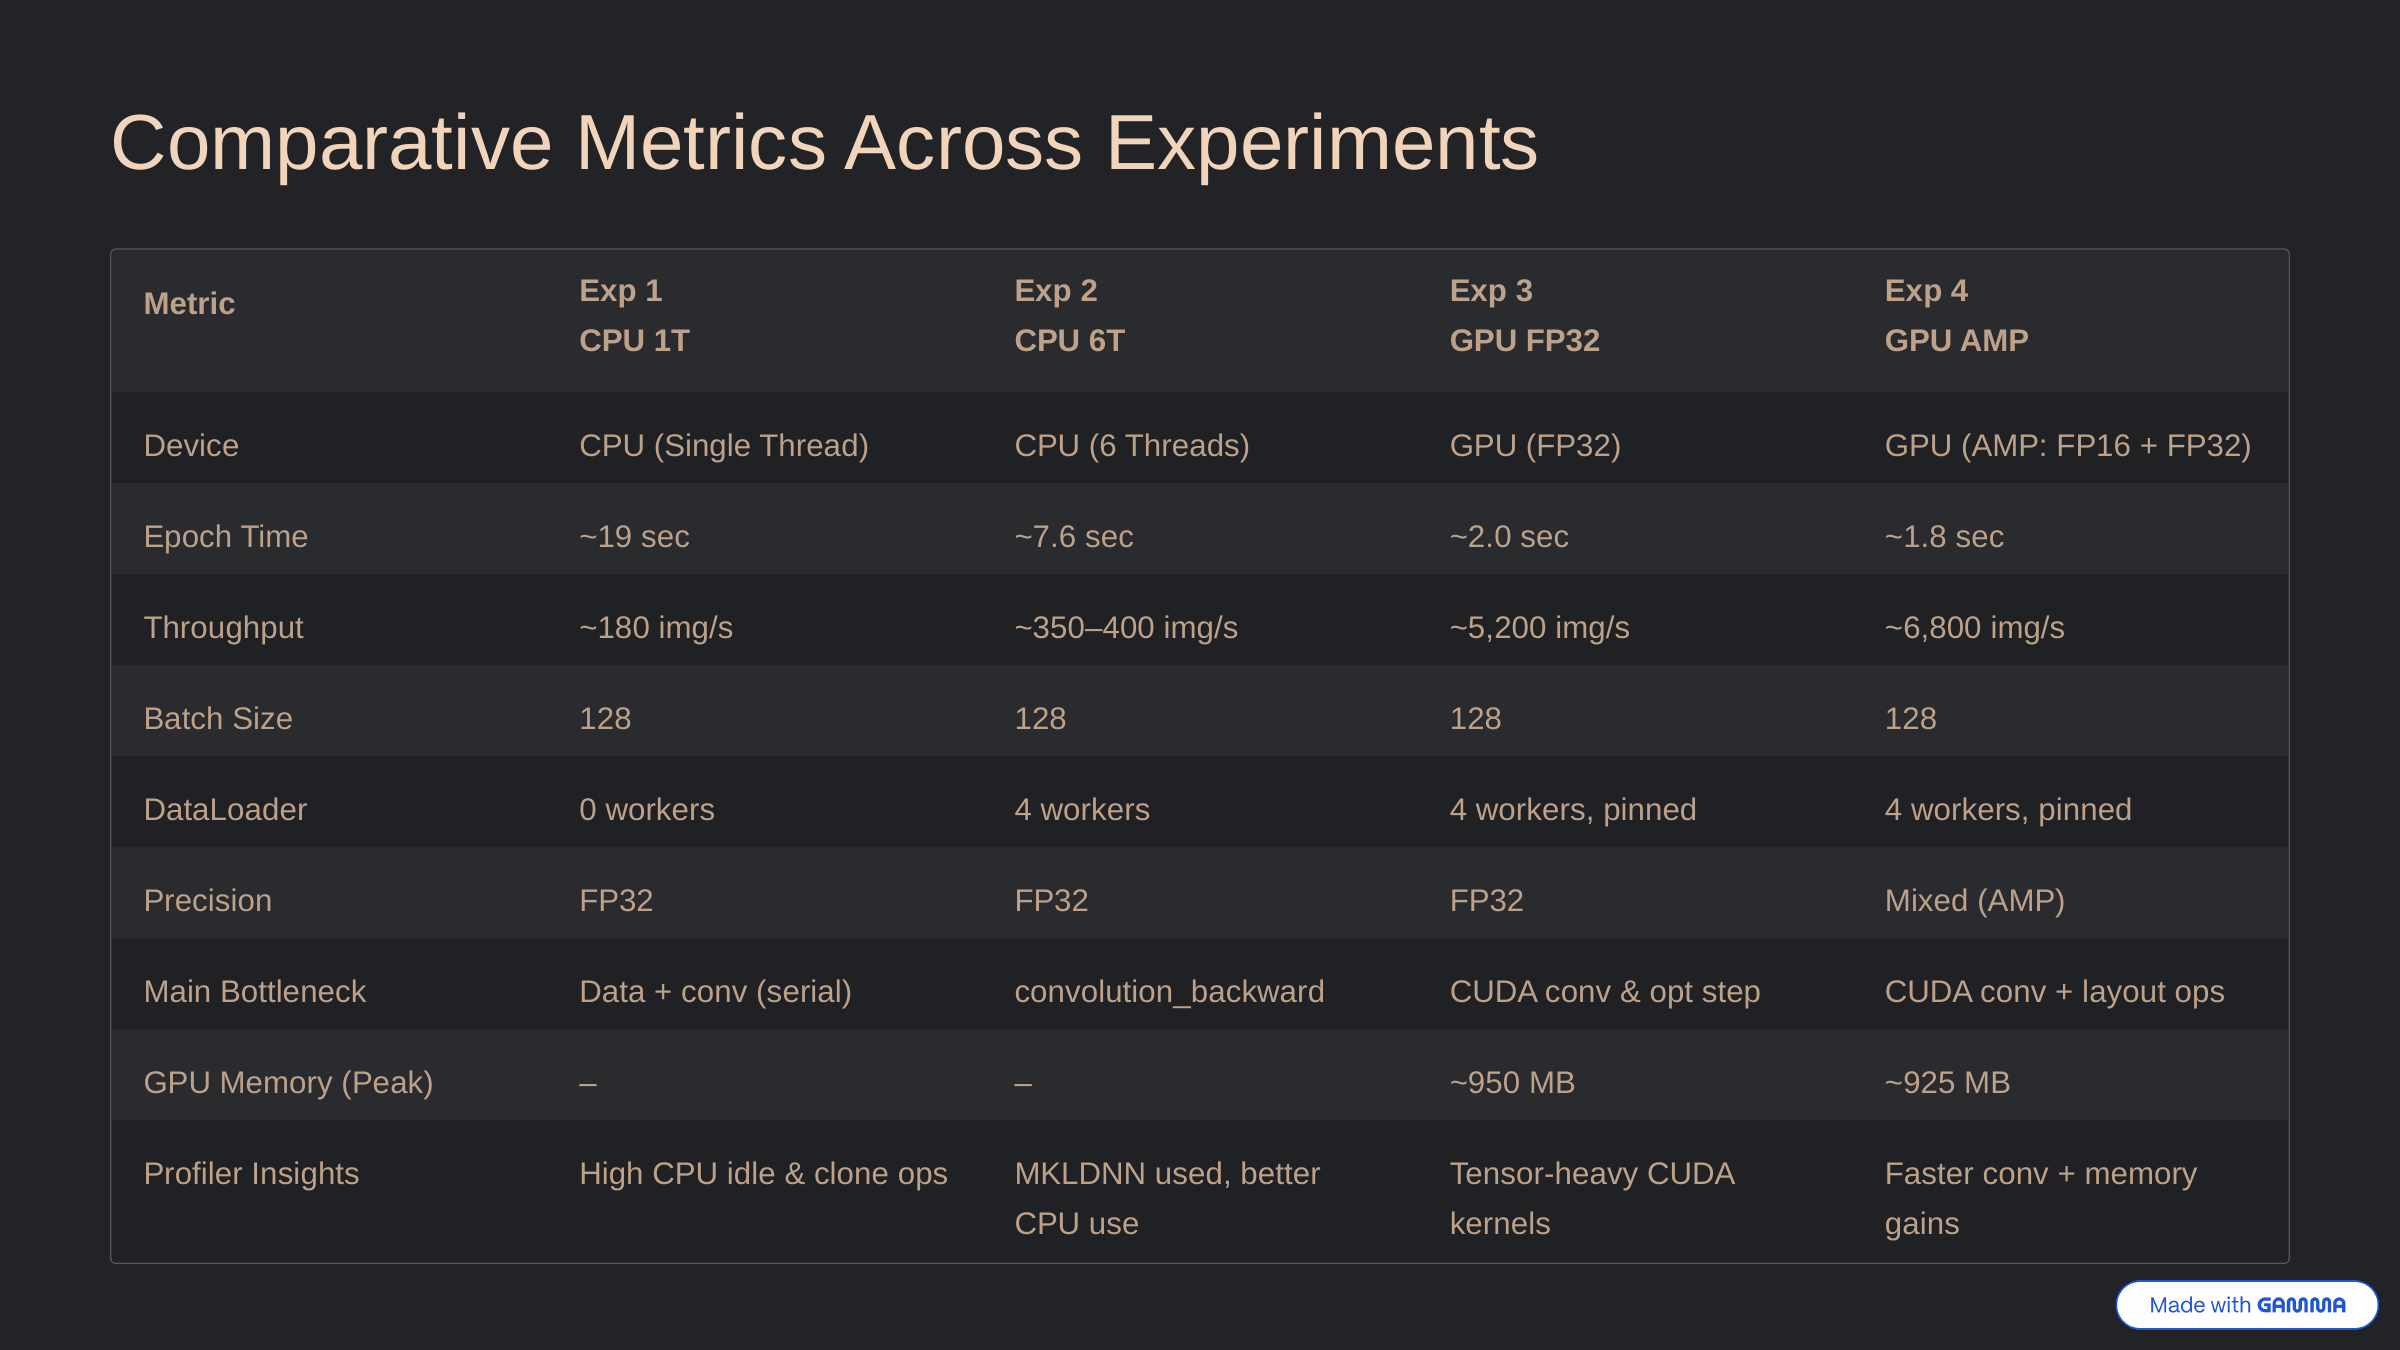

Comparative Metrics Across Experiments

Metric
Exp 1
CPU 1T
Exp 2
CPU 6T
Exp 3
GPU FP32
Exp 4
GPU AMP

Device
CPU (Single Thread)
CPU (6 Threads)
GPU (FP32)
GPU (AMP: FP16 + FP32)

Epoch Time
~19 sec
~7.6 sec
~2.0 sec
~1.8 sec

Throughput
~180 img/s
~350–400 img/s
~5,200 img/s
~6,800 img/s

Batch Size
128
128
128
128

DataLoader
0 workers
4 workers
4 workers, pinned
4 workers, pinned

Precision
FP32
FP32
FP32
Mixed (AMP)

Main Bottleneck
Data + conv (serial)
convolution_backward
CUDA conv & opt step
CUDA conv + layout ops

GPU Memory (Peak)
–
–
~950 MB
~925 MB

Profiler Insights
High CPU idle & clone ops
MKLDNN used, better CPU use
Tensor-heavy CUDA kernels
Faster conv + memory gains